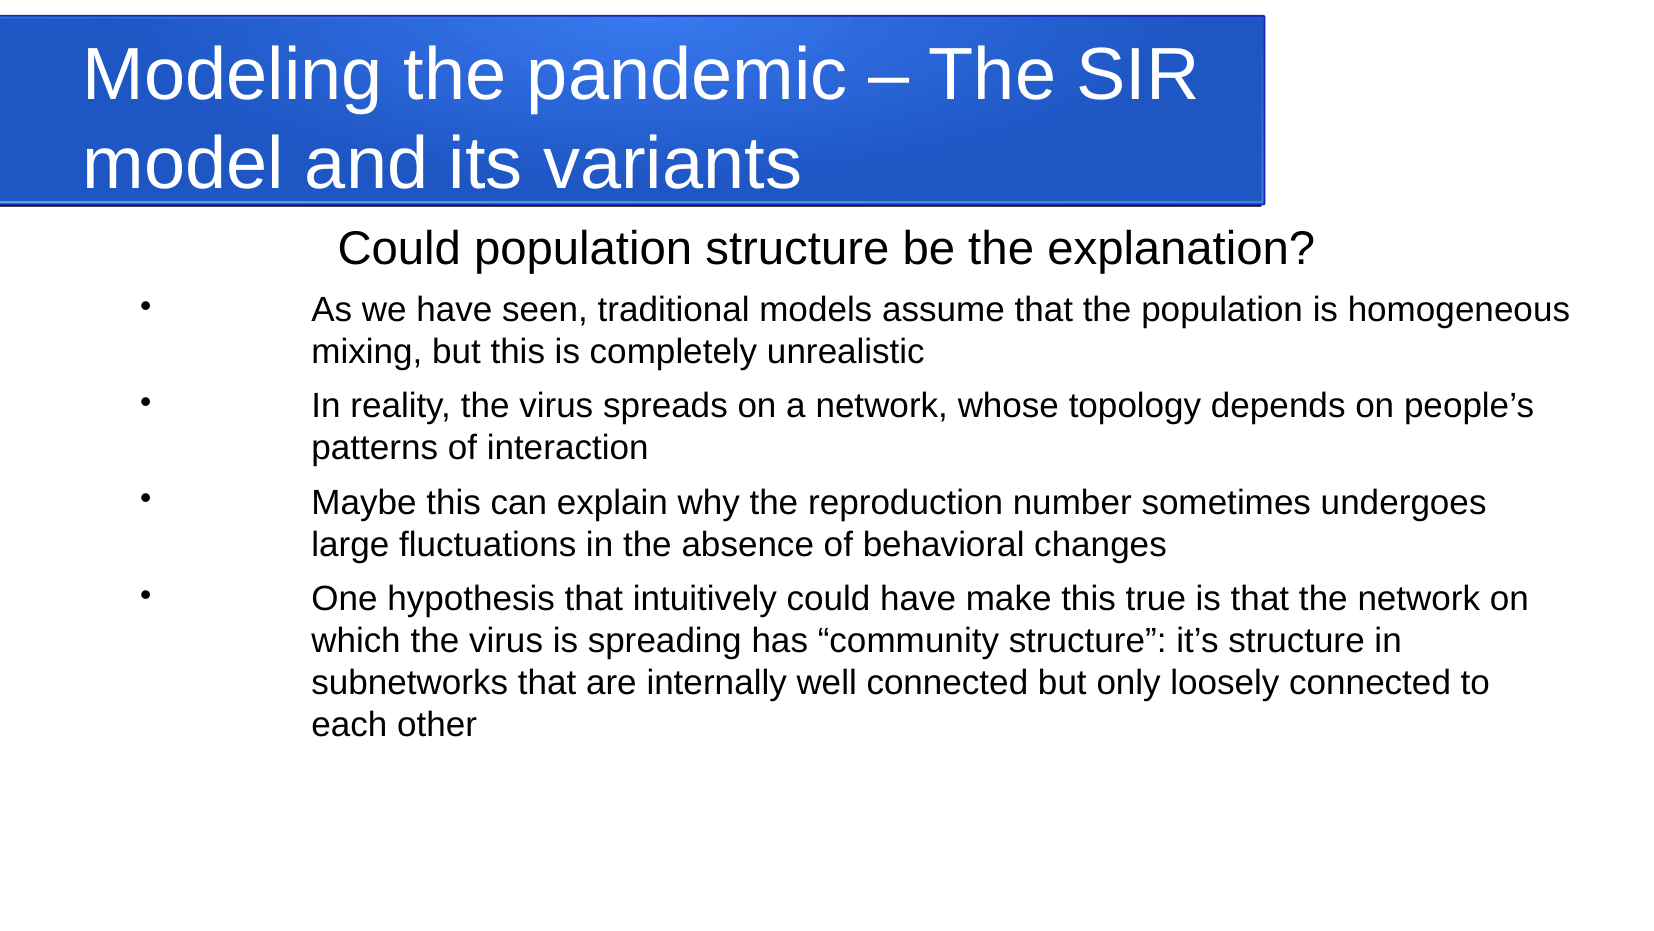

Modeling the pandemic – The SIR model and its variants
Could population structure be the explanation?
As we have seen, traditional models assume that the population is homogeneous mixing, but this is completely unrealistic
In reality, the virus spreads on a network, whose topology depends on people’s patterns of interaction
Maybe this can explain why the reproduction number sometimes undergoes large fluctuations in the absence of behavioral changes
One hypothesis that intuitively could have make this true is that the network on which the virus is spreading has “community structure”: it’s structure in subnetworks that are internally well connected but only loosely connected to each other